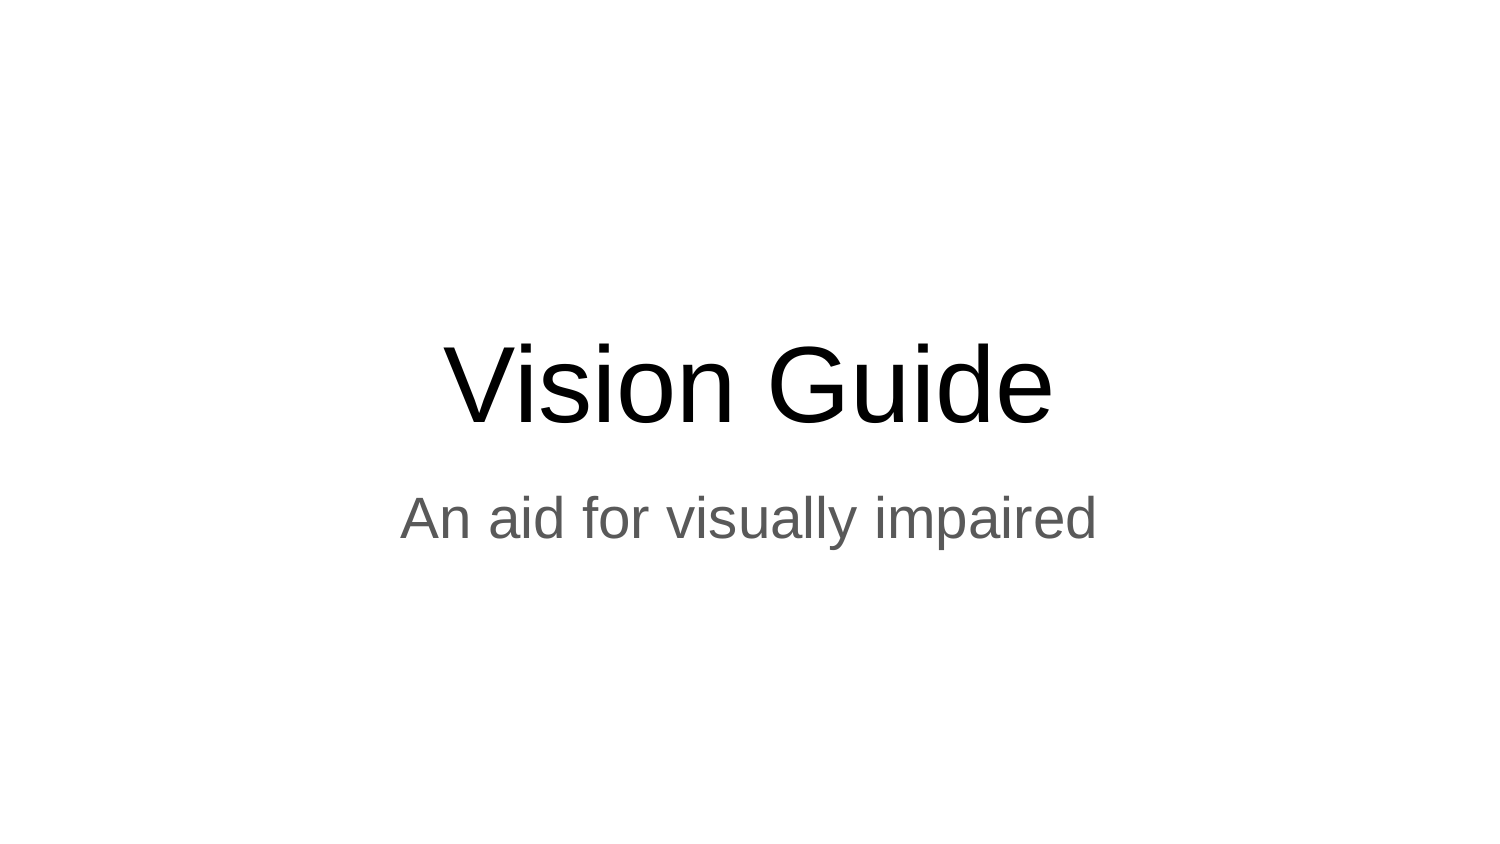

# Vision Guide
An aid for visually impaired